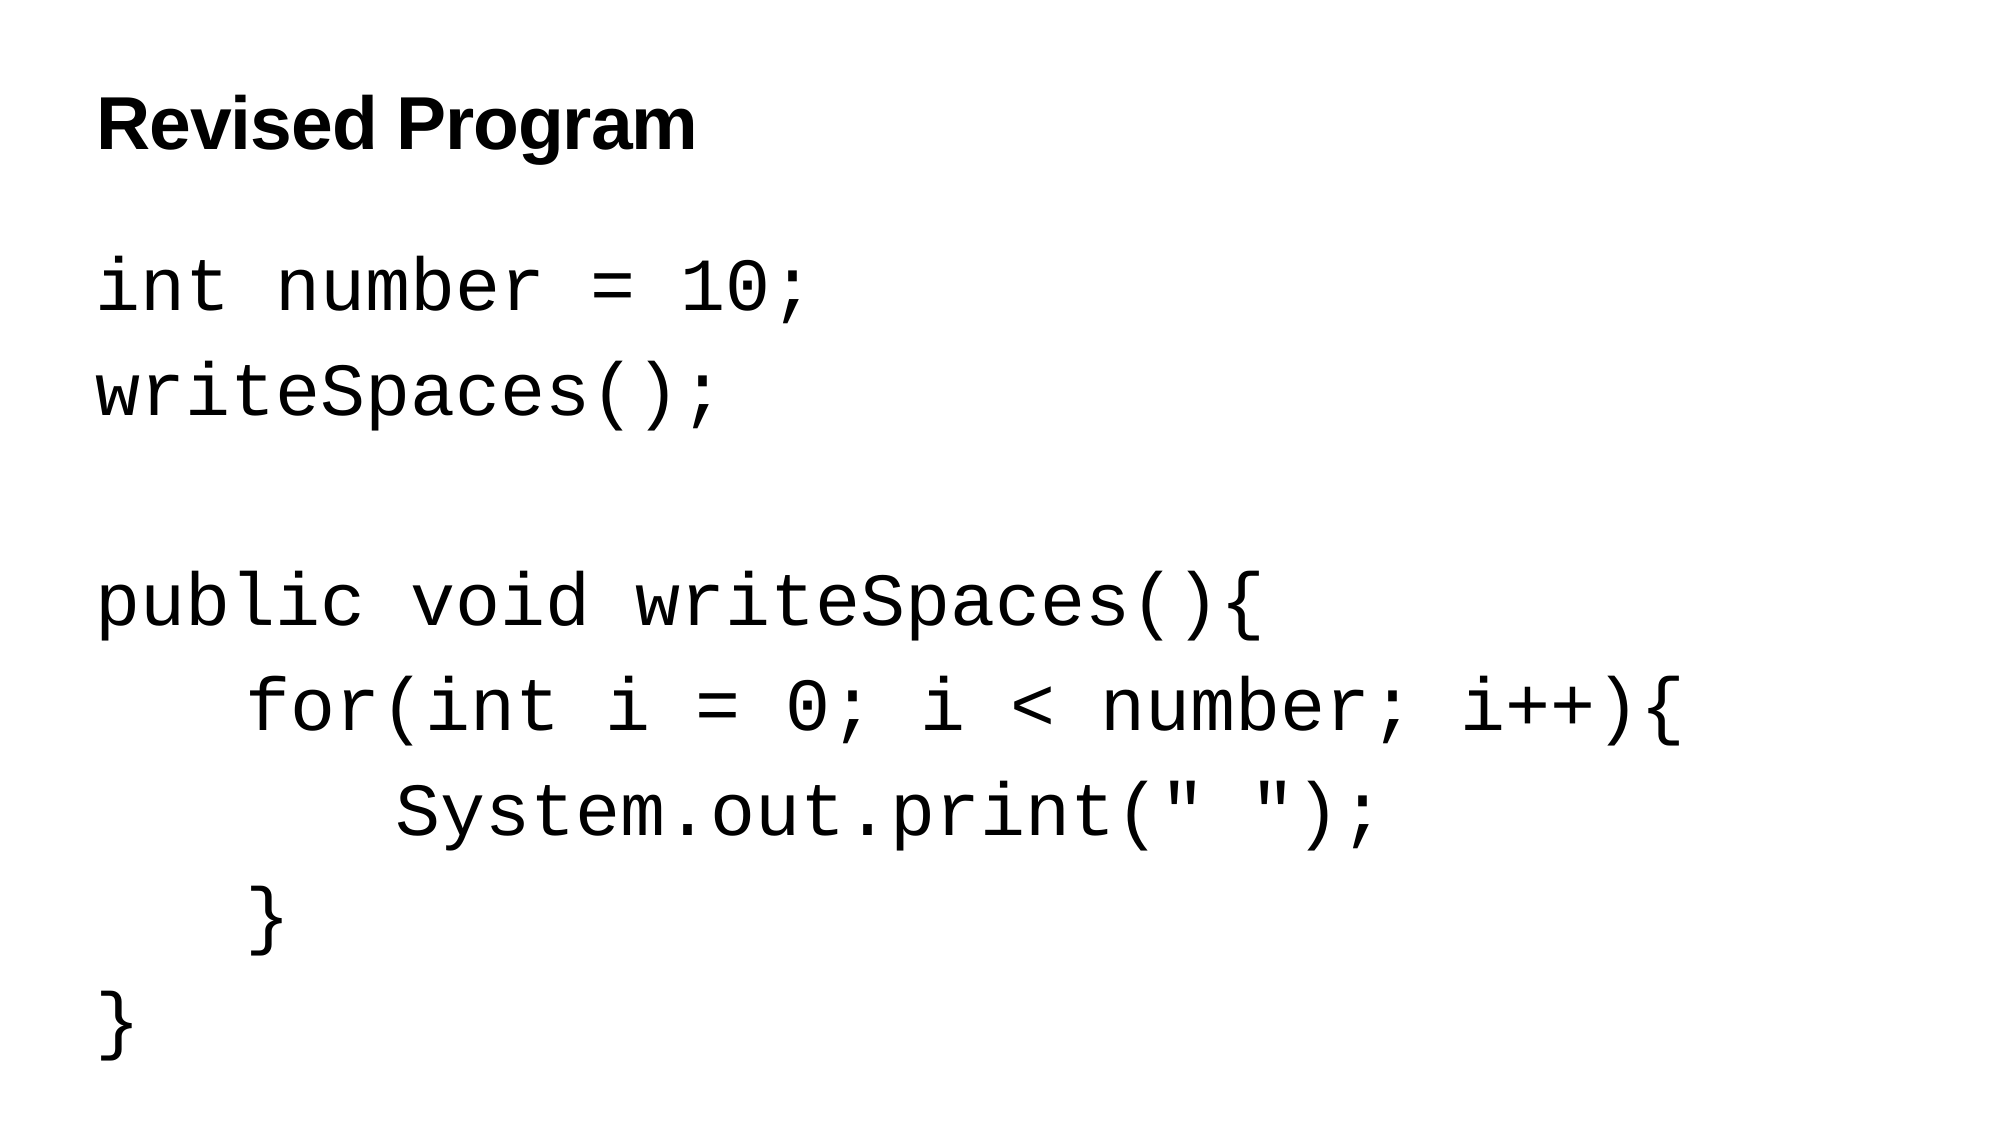

# Revised Program
int number = 10;
writeSpaces();

public void writeSpaces(){
	for(int i = 0; i < number; i++){
		System.out.print(" ");
	}
}